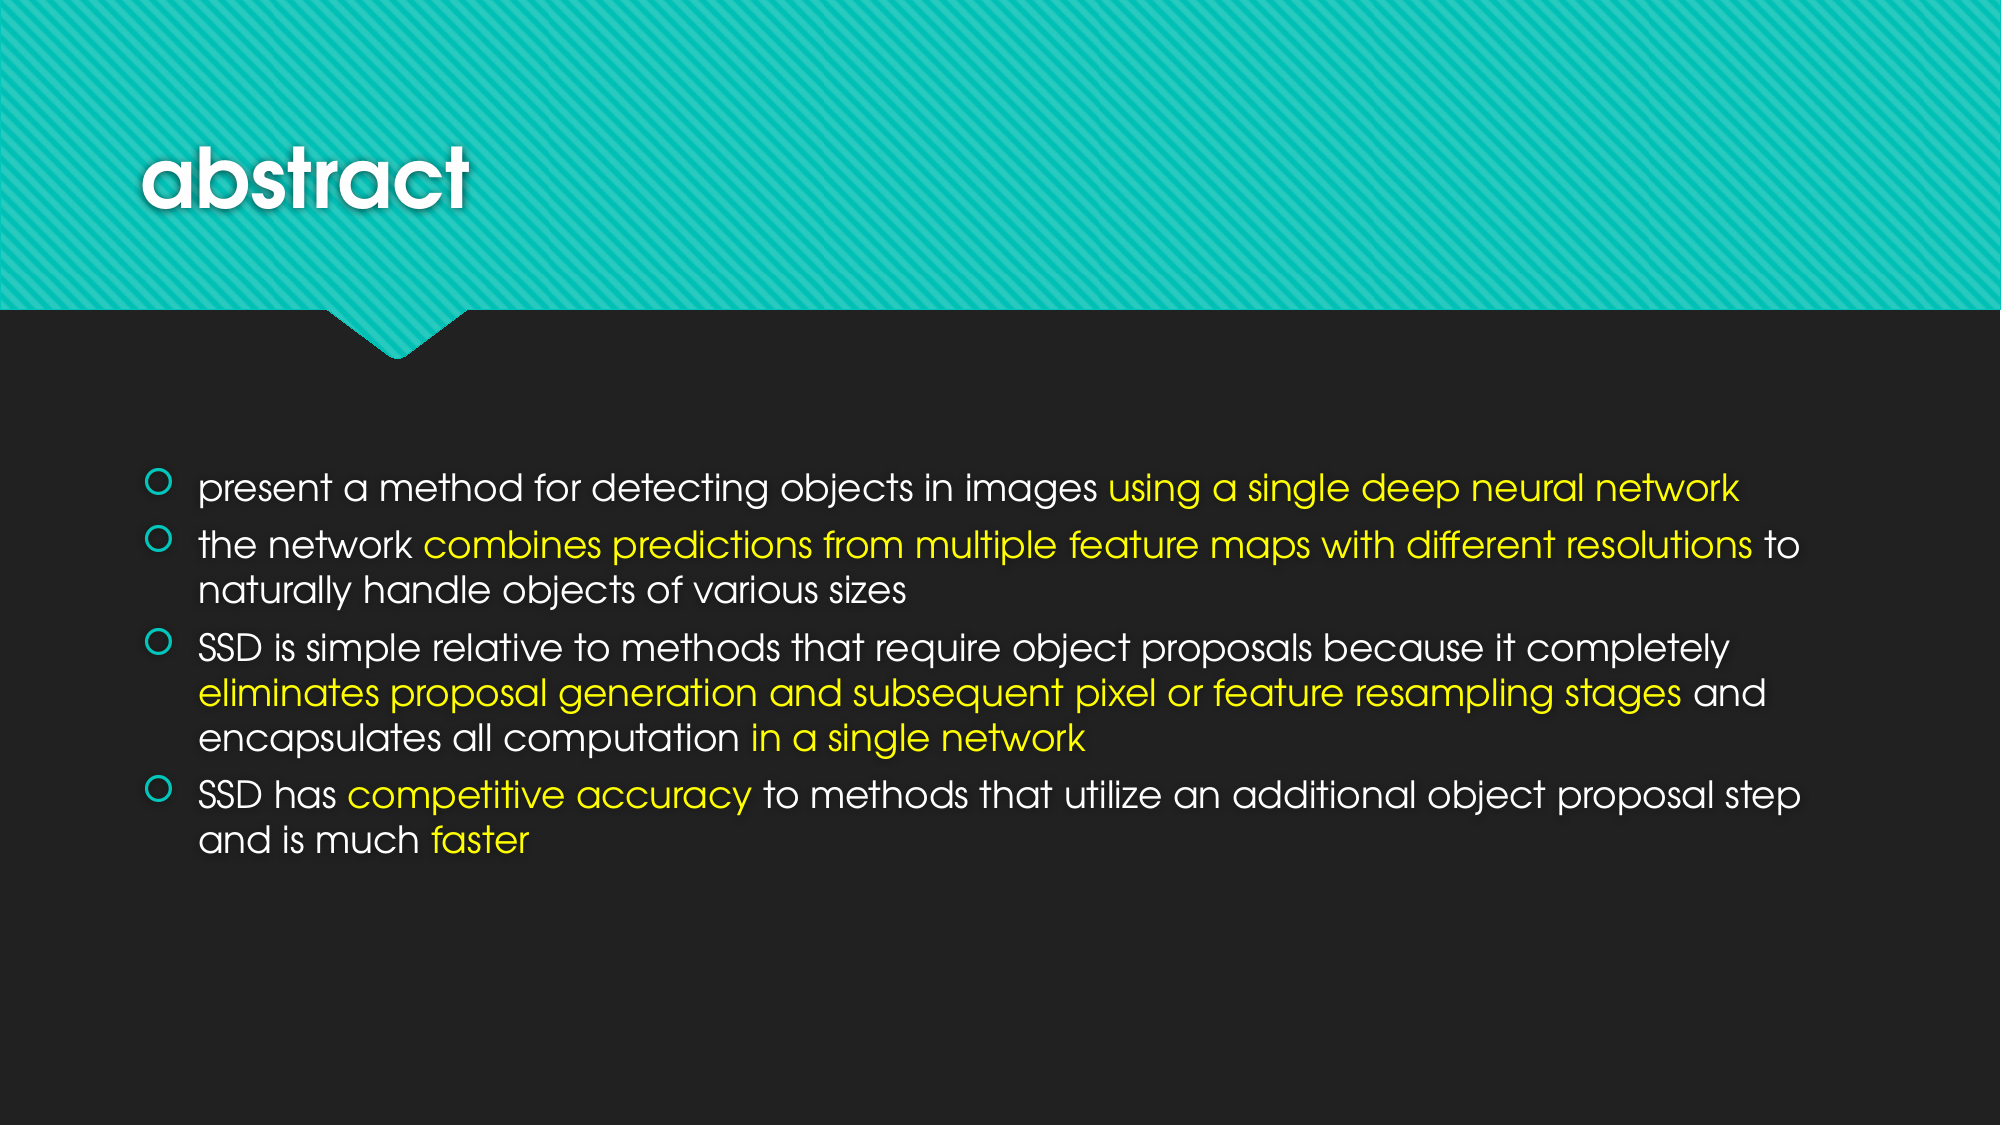

# abstract
present a method for detecting objects in images using a single deep neural network
the network combines predictions from multiple feature maps with different resolutions to naturally handle objects of various sizes
SSD is simple relative to methods that require object proposals because it completely eliminates proposal generation and subsequent pixel or feature resampling stages and encapsulates all computation in a single network
SSD has competitive accuracy to methods that utilize an additional object proposal step and is much faster